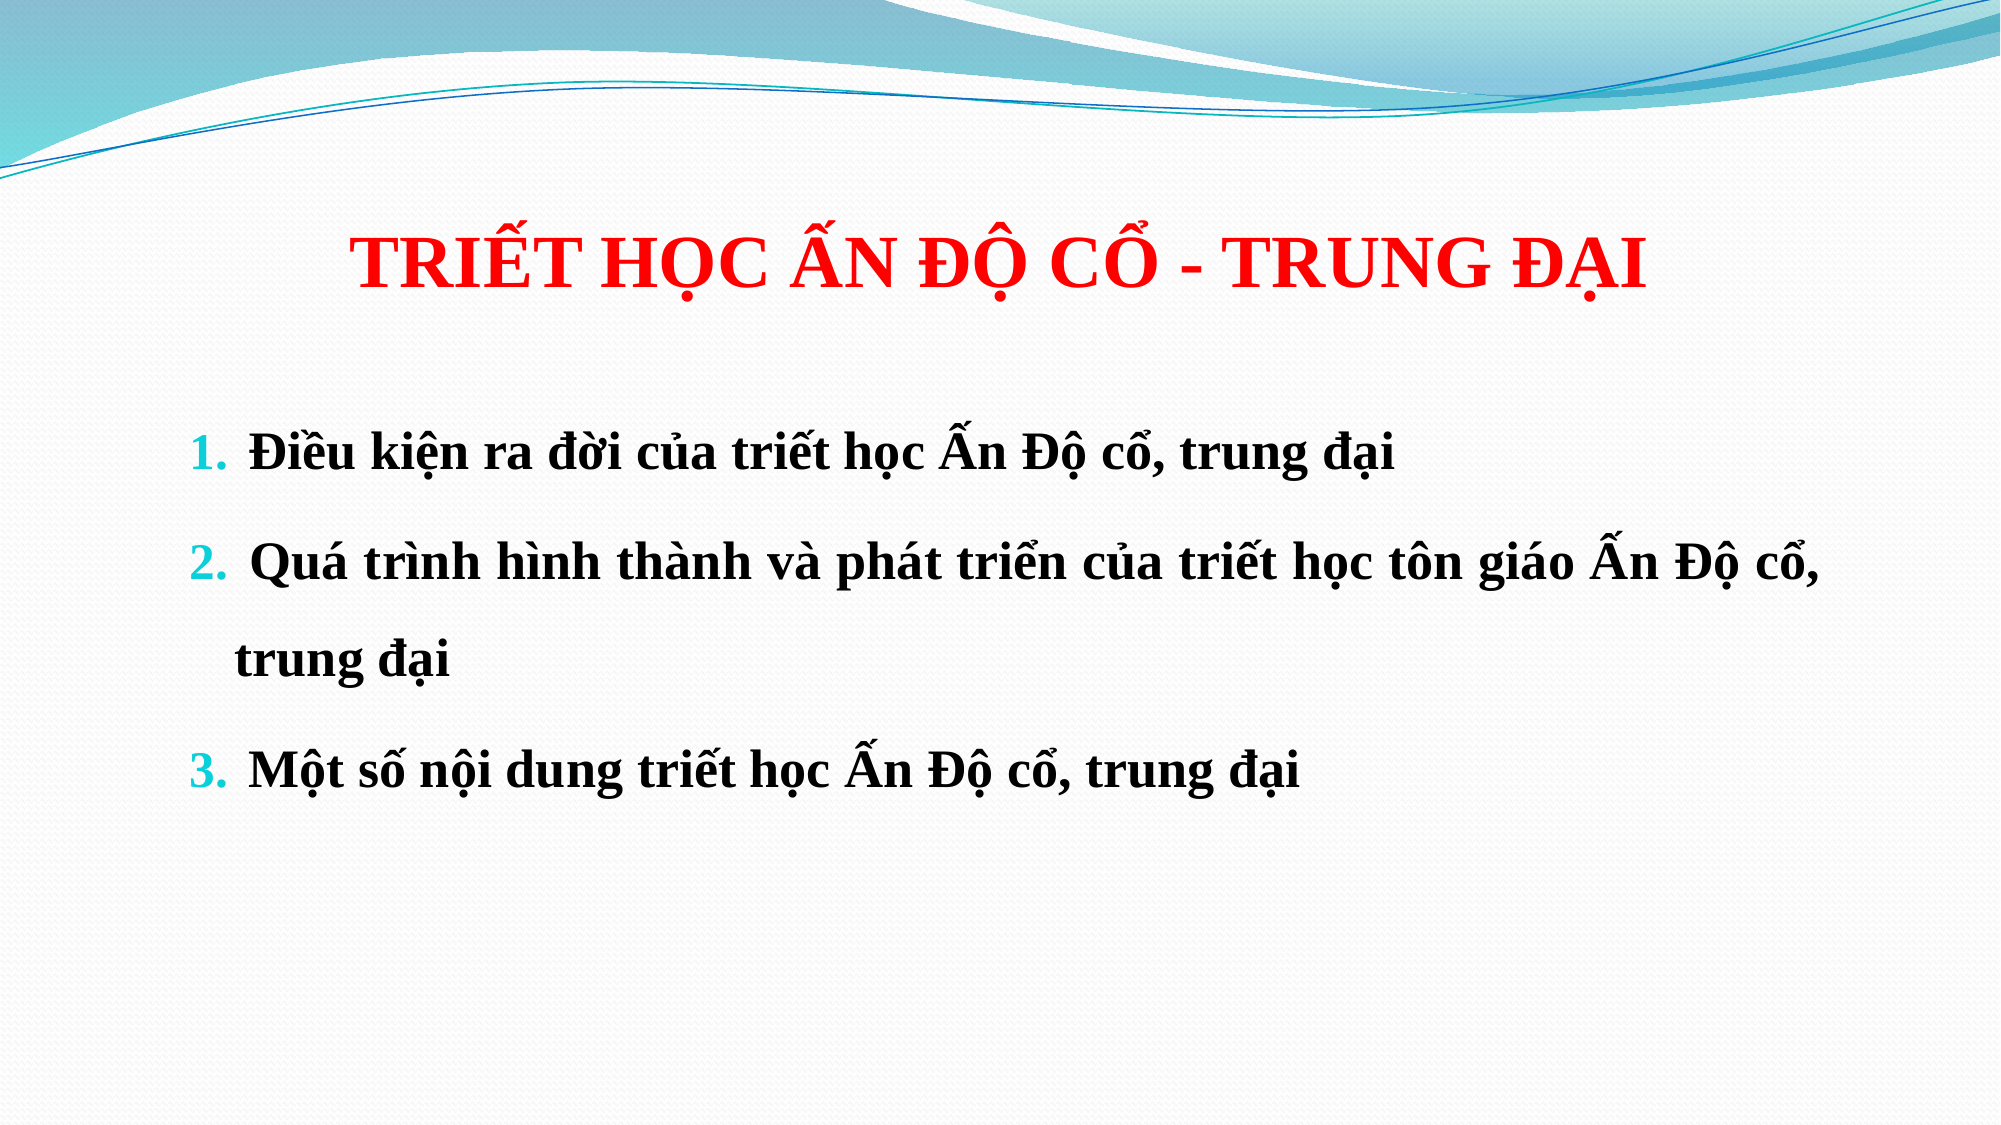

# TRIẾT HỌC ẤN ĐỘ CỔ - TRUNG ĐẠI
 Điều kiện ra đời của triết học Ấn Độ cổ, trung đại
 Quá trình hình thành và phát triển của triết học tôn giáo Ấn Độ cổ, trung đại
 Một số nội dung triết học Ấn Độ cổ, trung đại